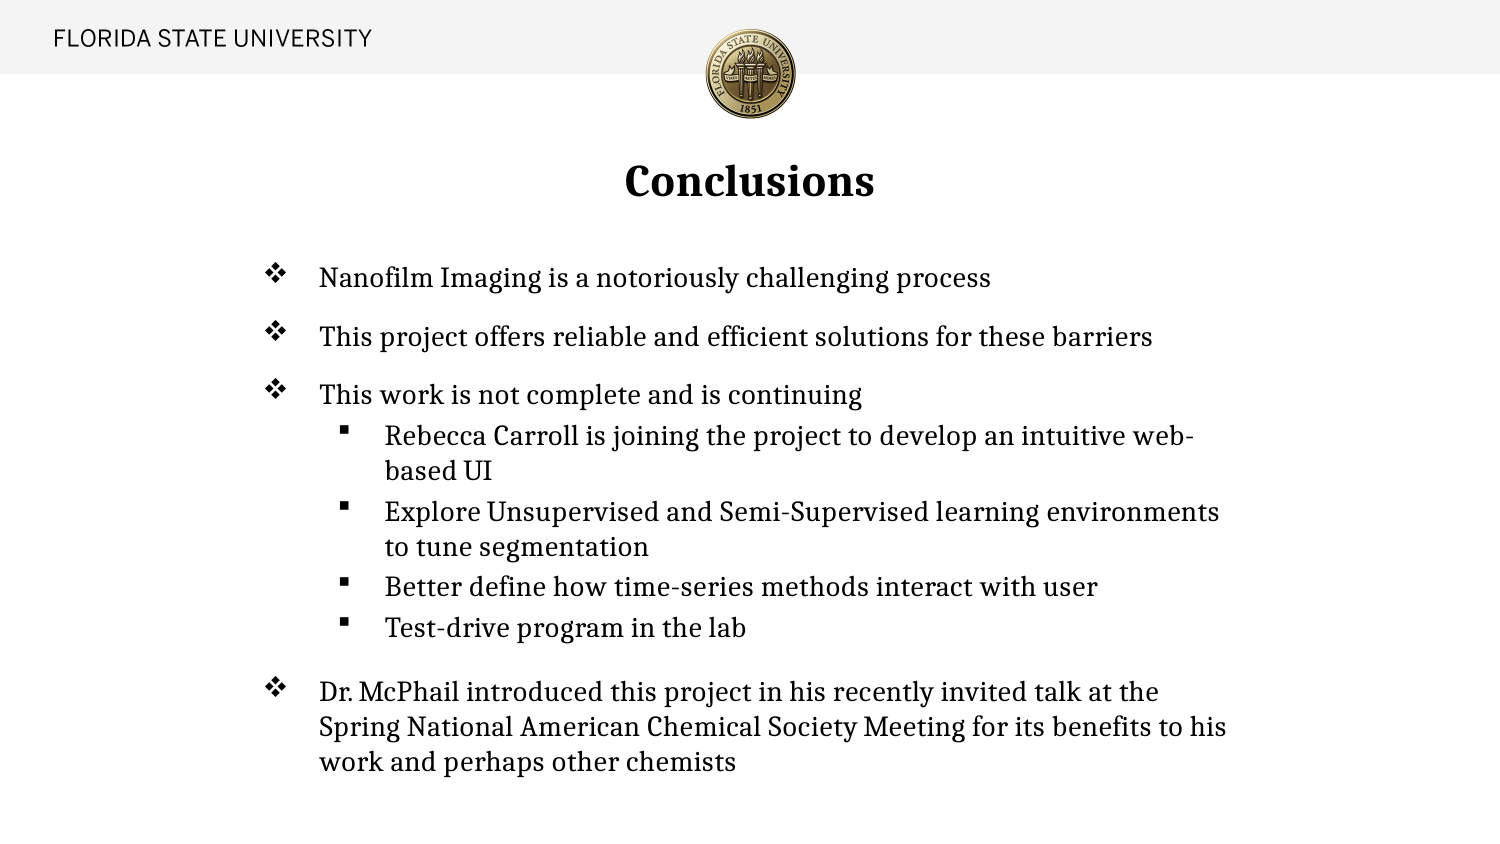

# Conclusions
Nanofilm Imaging is a notoriously challenging process
This project offers reliable and efficient solutions for these barriers
This work is not complete and is continuing
Rebecca Carroll is joining the project to develop an intuitive web-based UI
Explore Unsupervised and Semi-Supervised learning environments to tune segmentation
Better define how time-series methods interact with user
Test-drive program in the lab

Dr. McPhail introduced this project in his recently invited talk at the Spring National American Chemical Society Meeting for its benefits to his work and perhaps other chemists